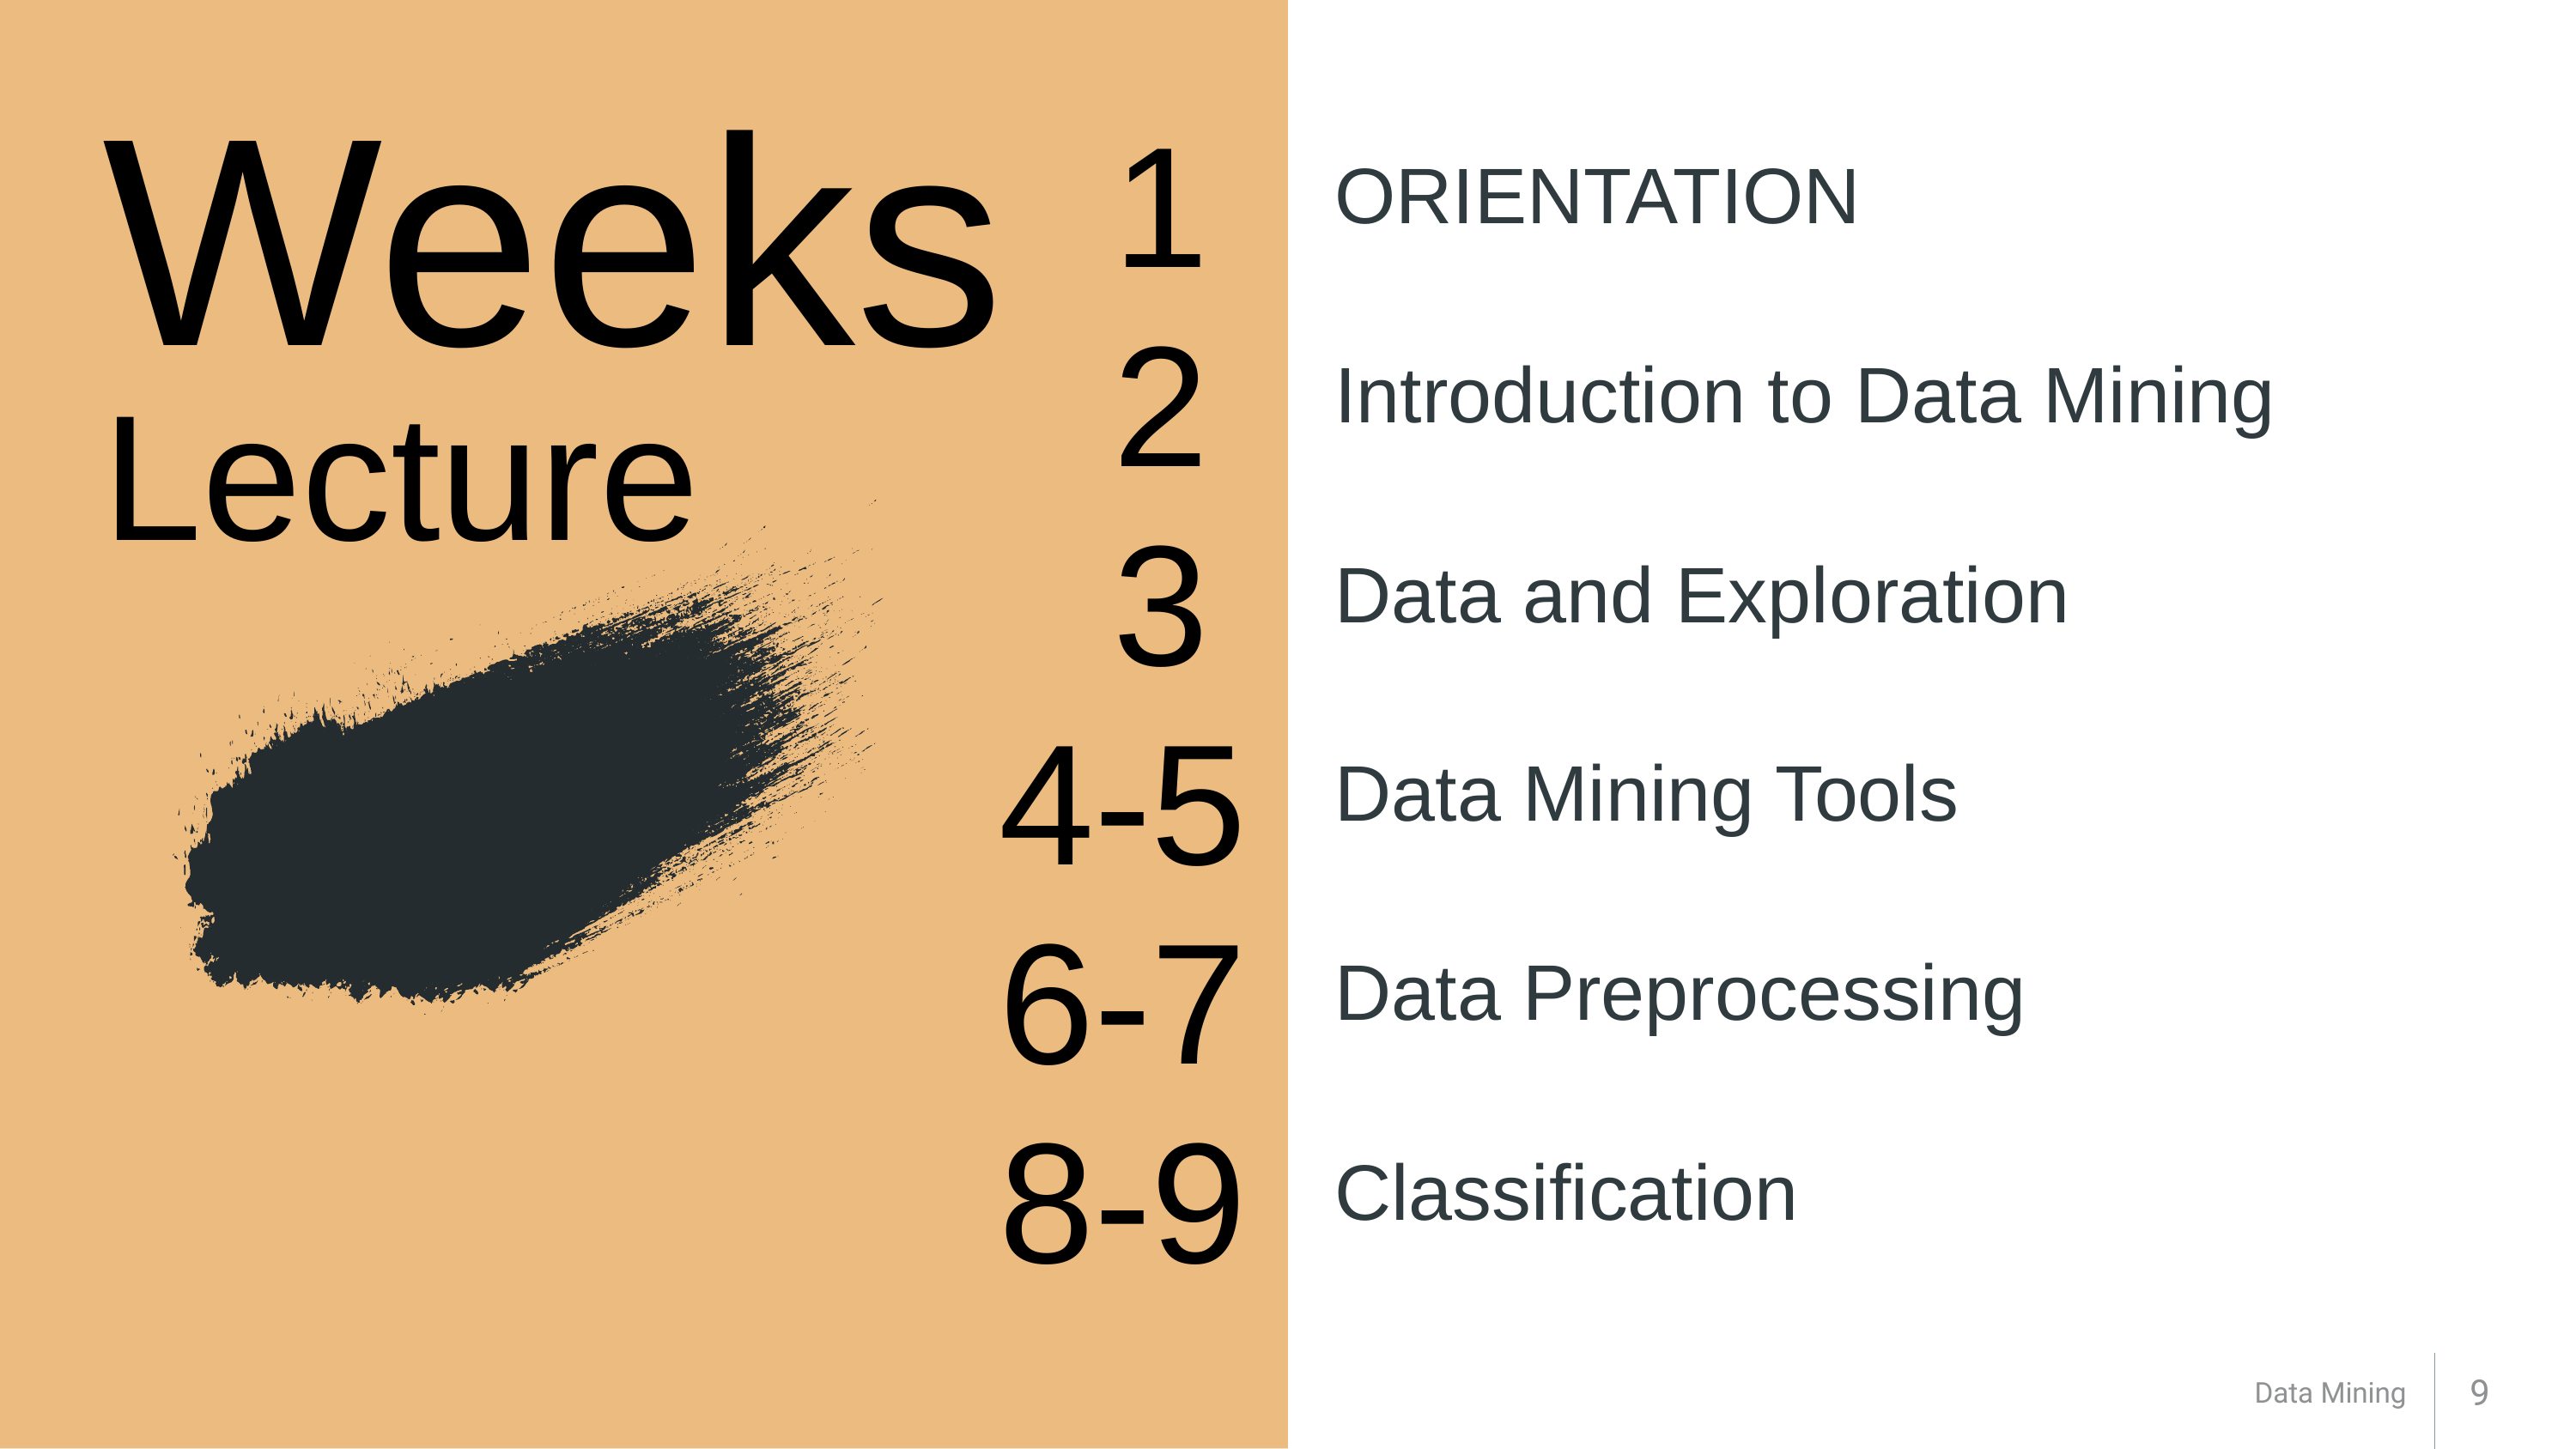

# Weeks Lecture
1
ORIENTATION

2
Introduction to Data Mining

3
Data and Exploration

4-5
Data Mining Tools

6-7
Data Preprocessing

8-9
Classification

9
Data Mining